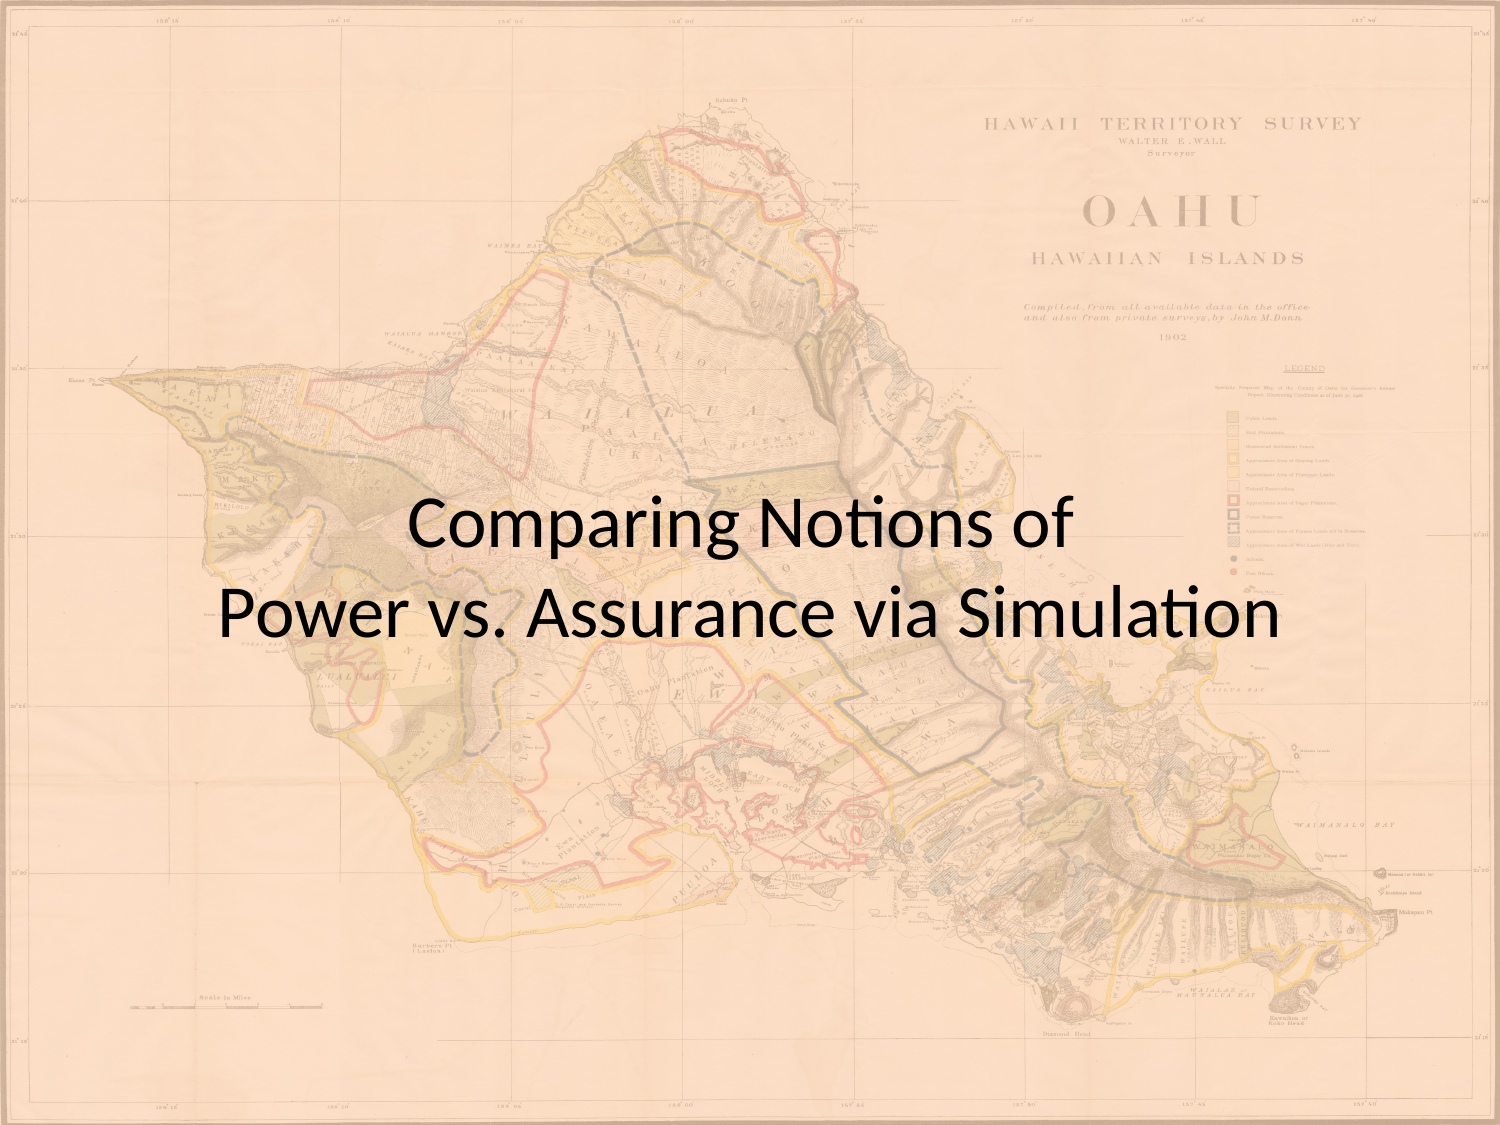

# Comparing Notions of Power vs. Assurance via Simulation